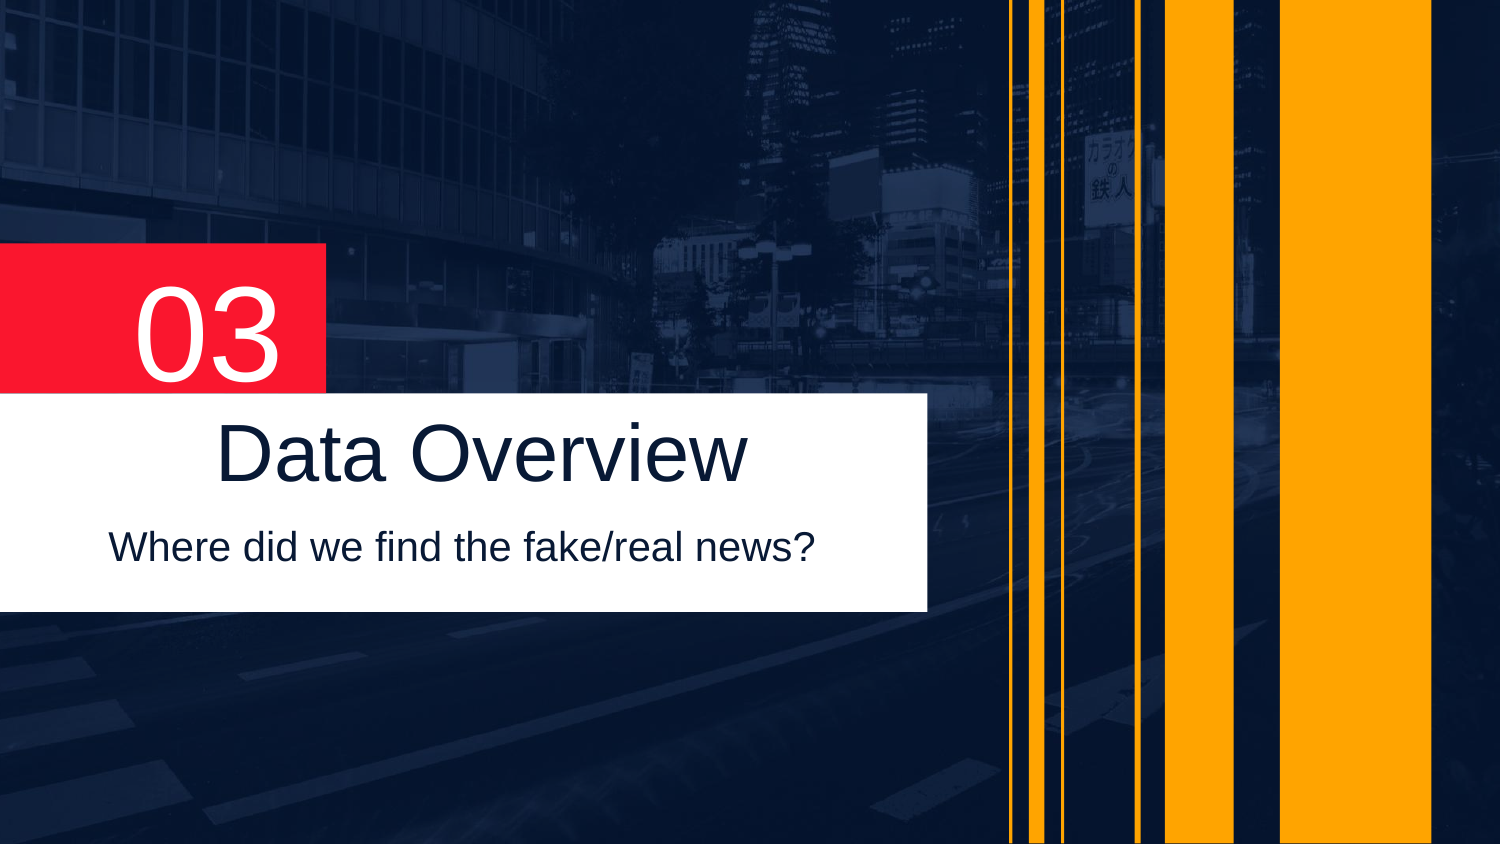

03

# Data Overview
Where did we find the fake/real news?